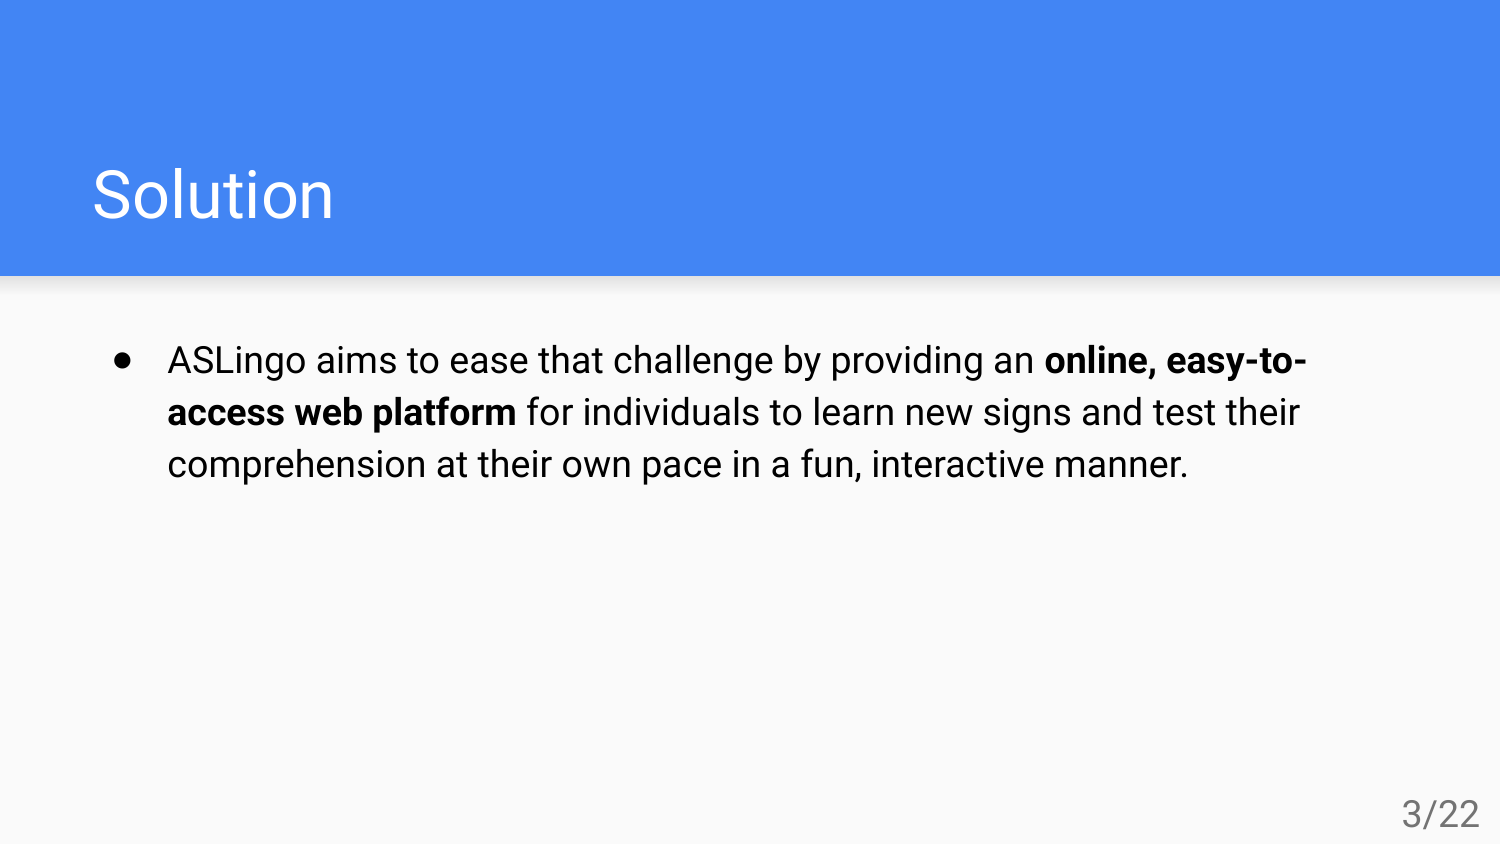

# Solution
ASLingo aims to ease that challenge by providing an online, easy-to-access web platform for individuals to learn new signs and test their comprehension at their own pace in a fun, interactive manner.
3/22